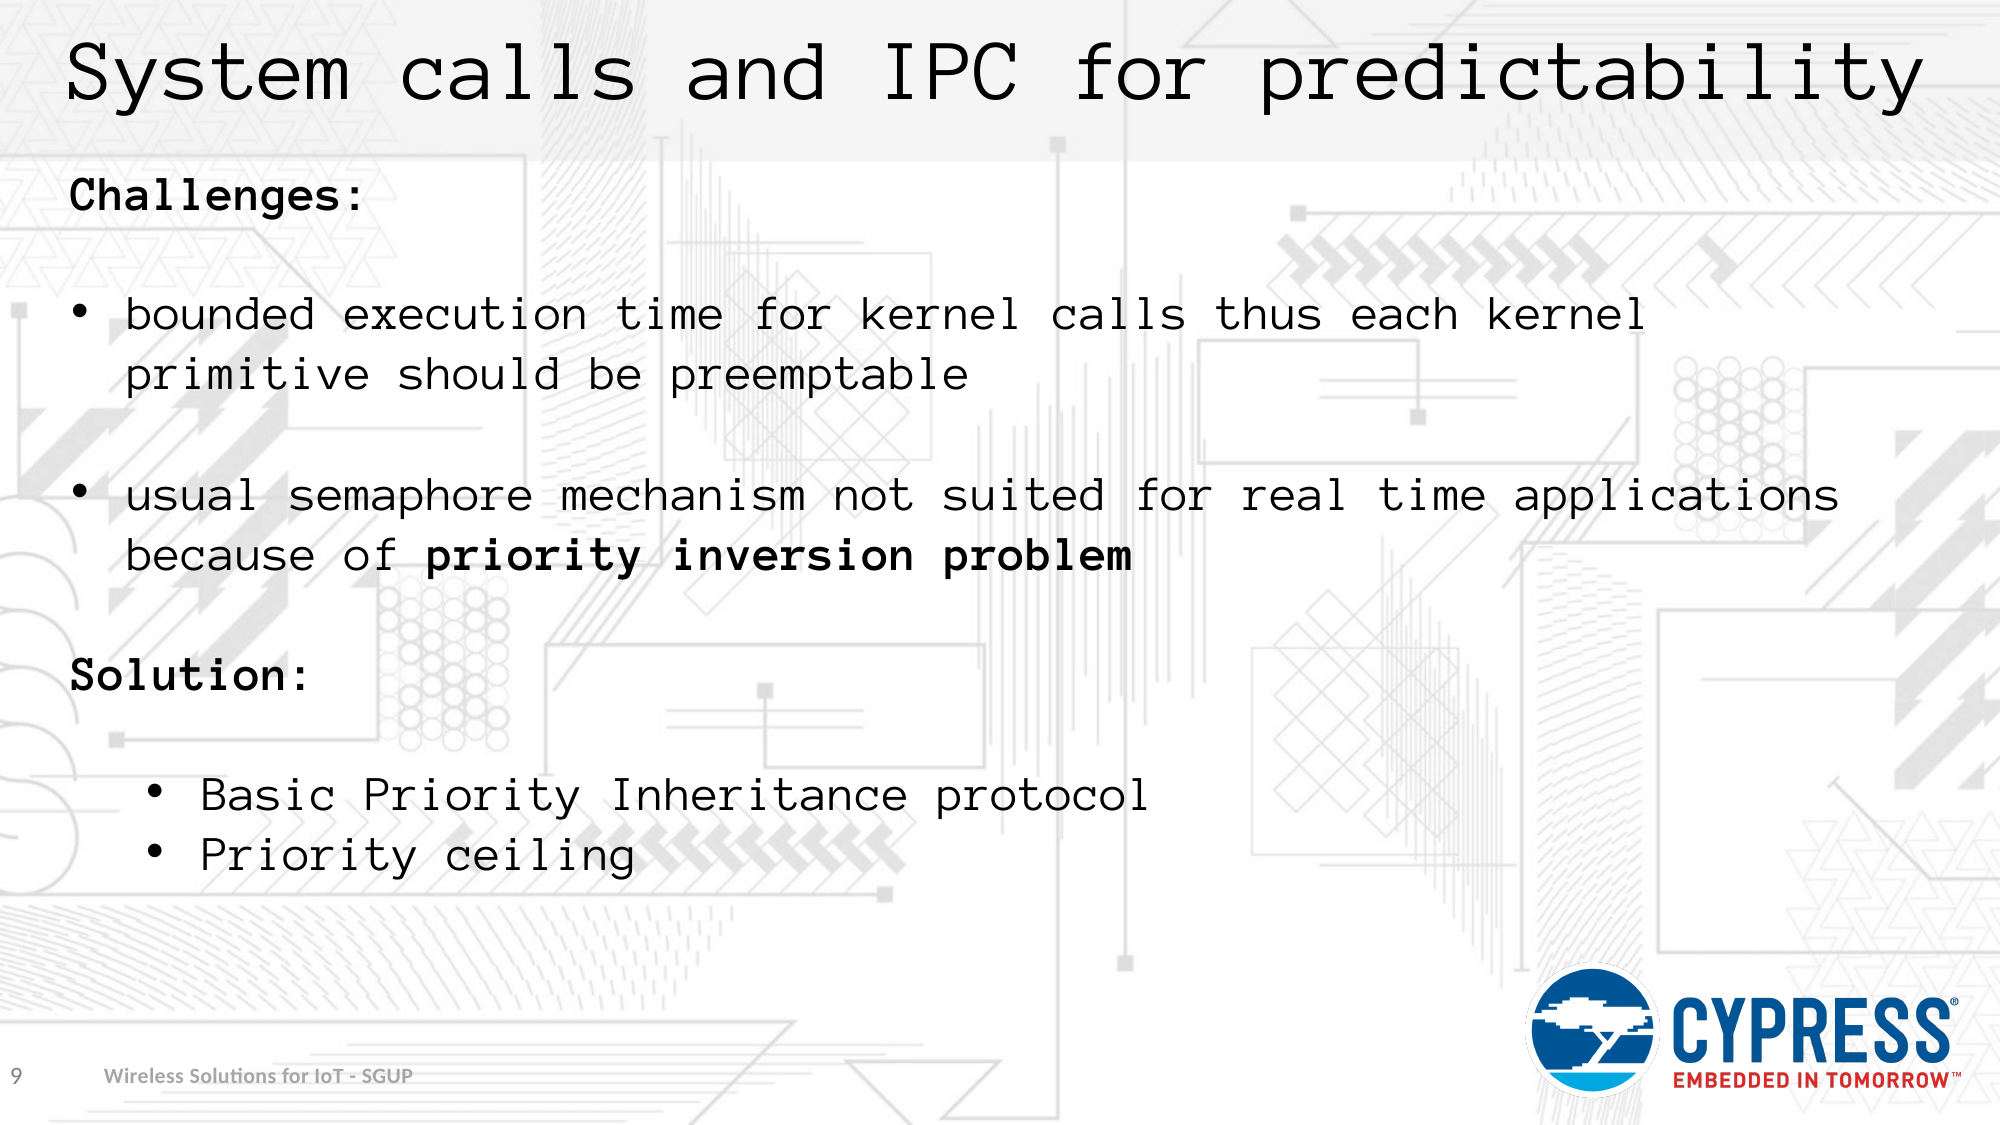

# System calls and IPC for predictability
Challenges:

bounded execution time for kernel calls thus each kernel primitive should be preemptable

usual semaphore mechanism not suited for real time applications because of priority inversion problem

Solution:

Basic Priority Inheritance protocol
Priority ceiling